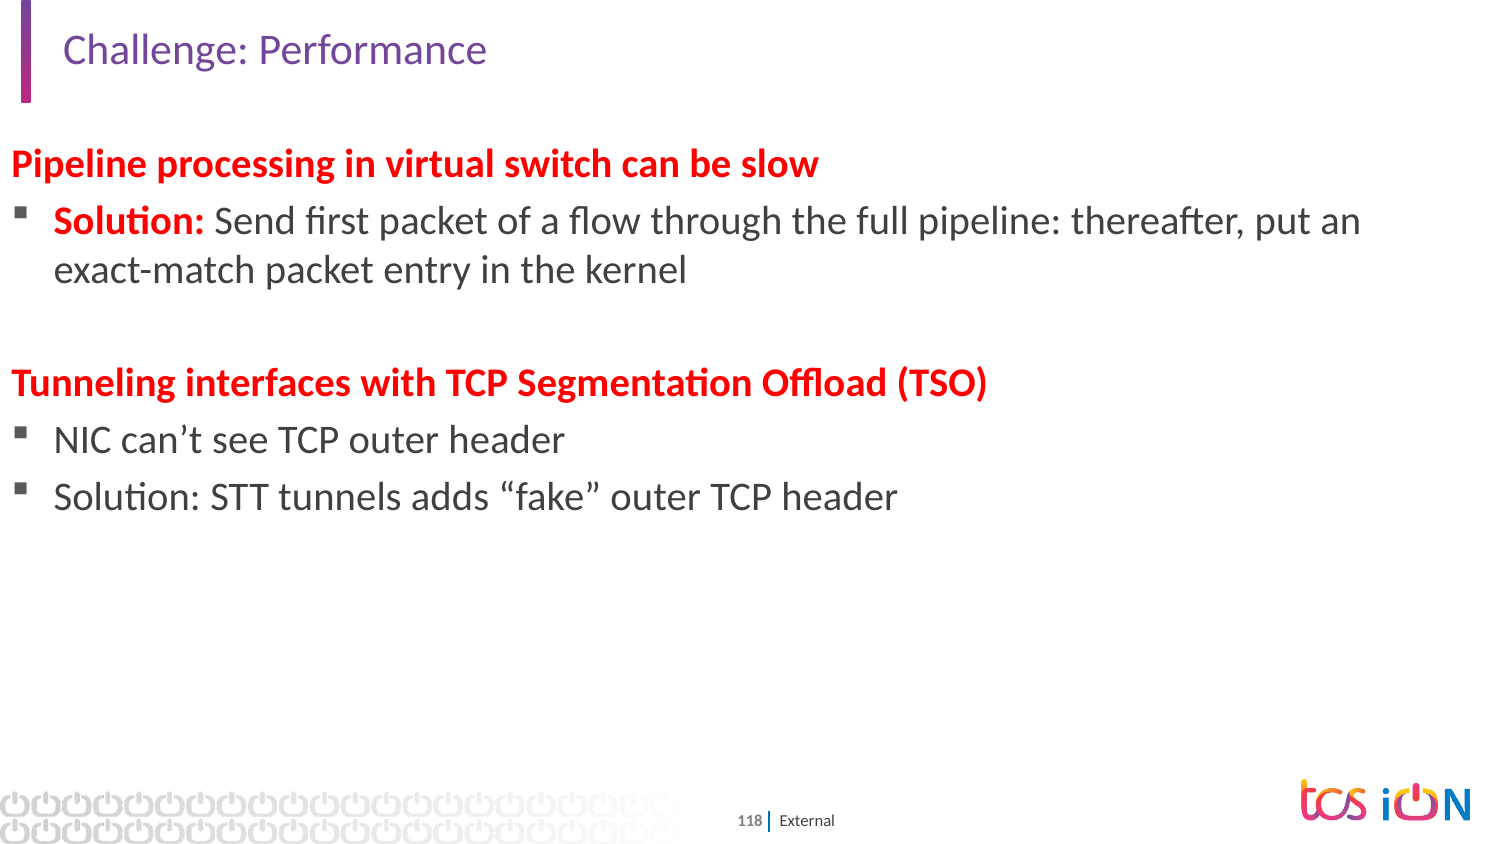

# Challenge: Performance
Pipeline processing in virtual switch can be slow
Solution: Send first packet of a flow through the full pipeline: thereafter, put an exact-match packet entry in the kernel

Tunneling interfaces with TCP Segmentation Offload (TSO)
NIC can’t see TCP outer header
Solution: STT tunnels adds “fake” outer TCP header
Case Study: NVP